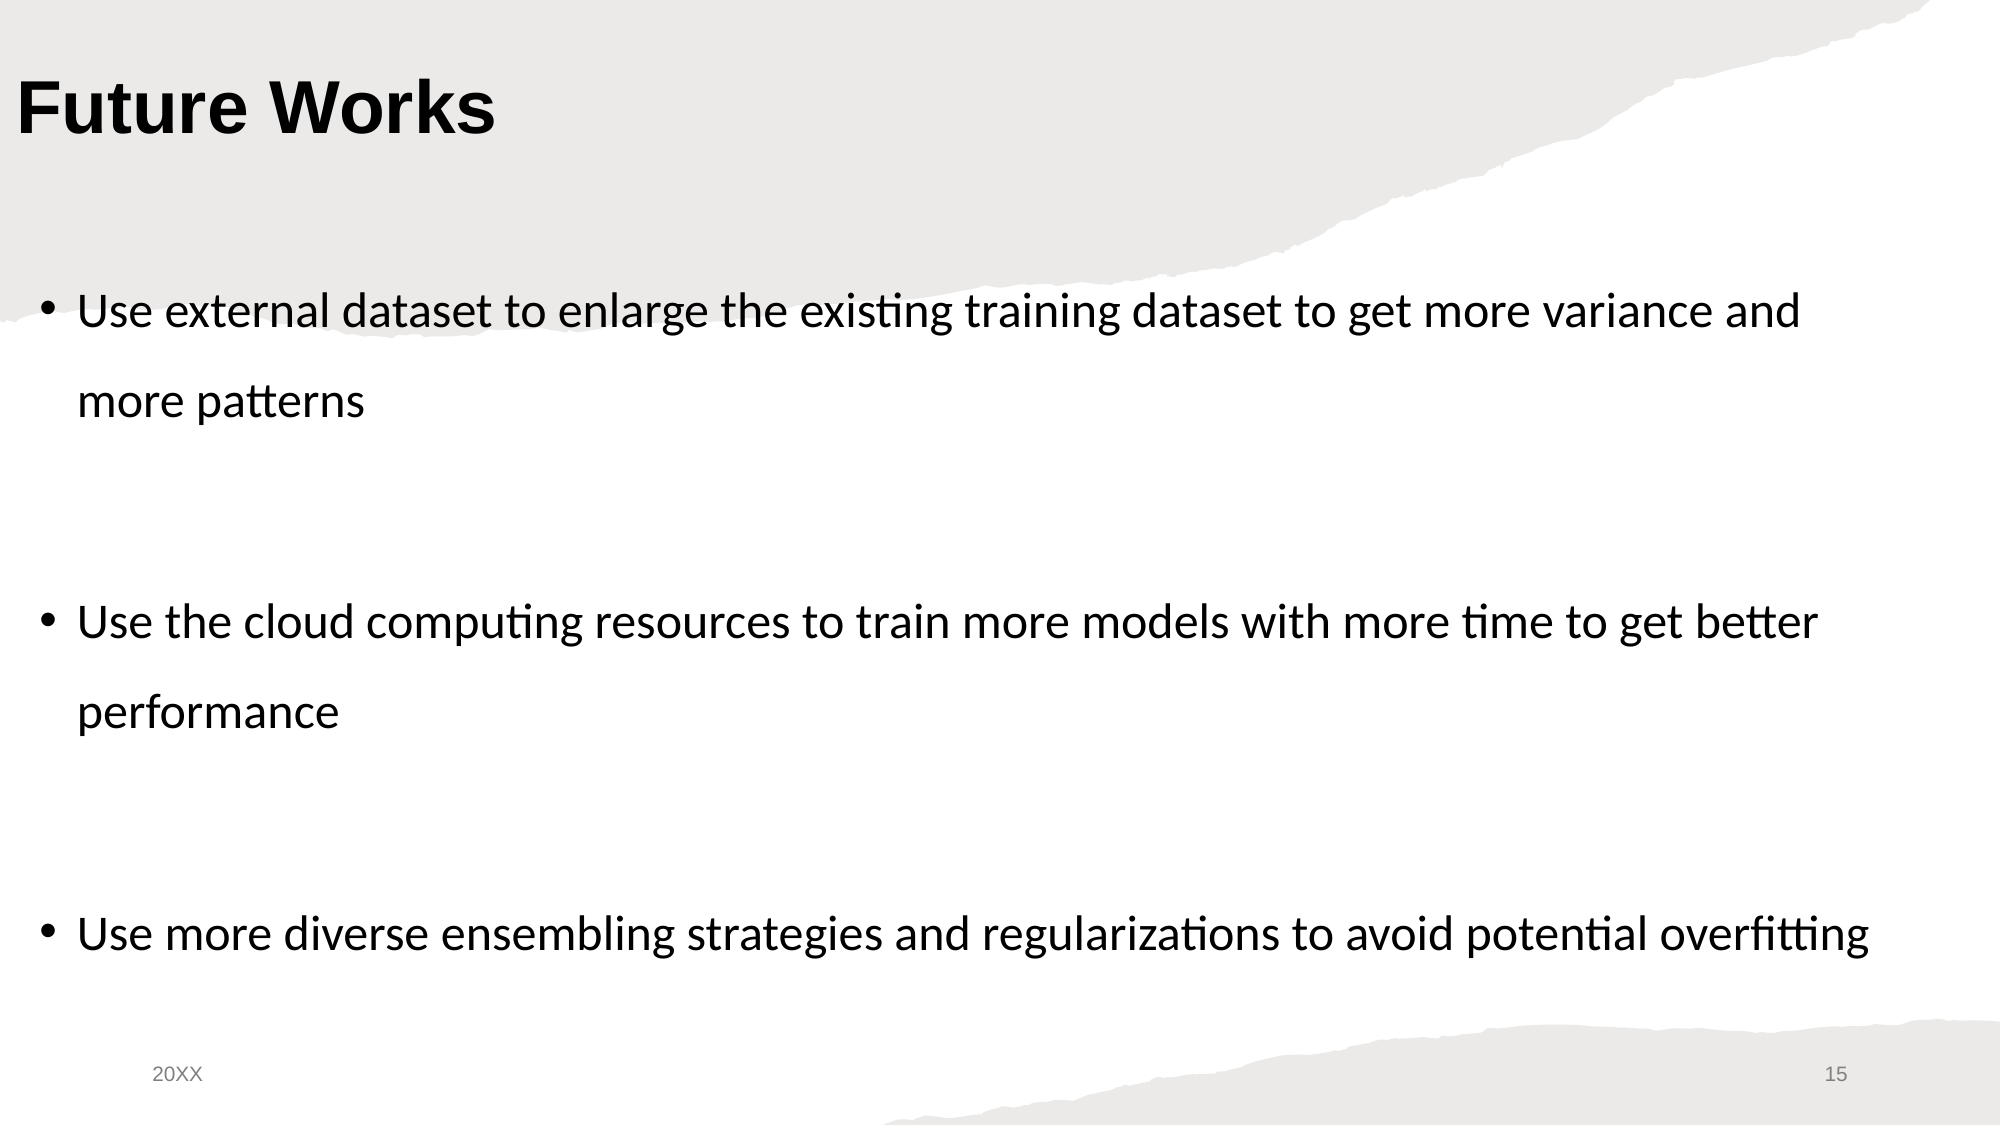

# Future Works
Use external dataset to enlarge the existing training dataset to get more variance and more patterns

Use the cloud computing resources to train more models with more time to get better performance

Use more diverse ensembling strategies and regularizations to avoid potential overfitting

20XX
15